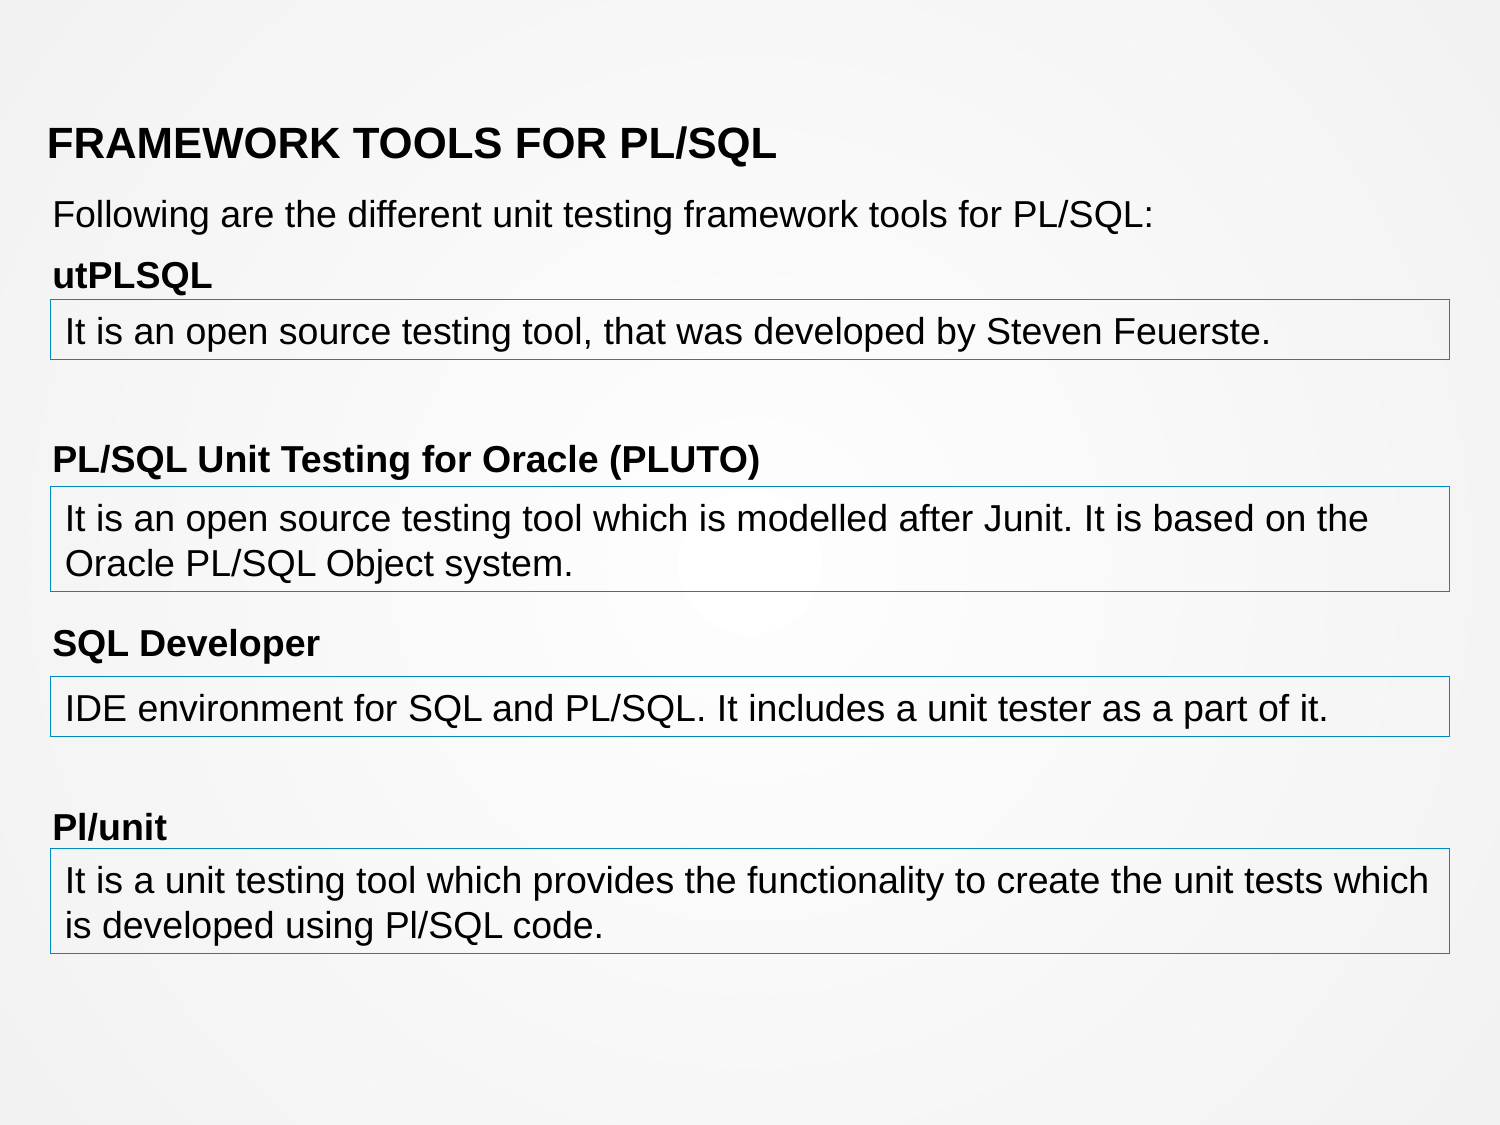

# Framework Tools for PL/SQL
Following are the different unit testing framework tools for PL/SQL:
utPLSQL

PL/SQL Unit Testing for Oracle (PLUTO)

SQL Developer

Pl/unit

It is an open source testing tool, that was developed by Steven Feuerste.
It is an open source testing tool which is modelled after Junit. It is based on the Oracle PL/SQL Object system.
IDE environment for SQL and PL/SQL. It includes a unit tester as a part of it.
It is a unit testing tool which provides the functionality to create the unit tests which is developed using Pl/SQL code.